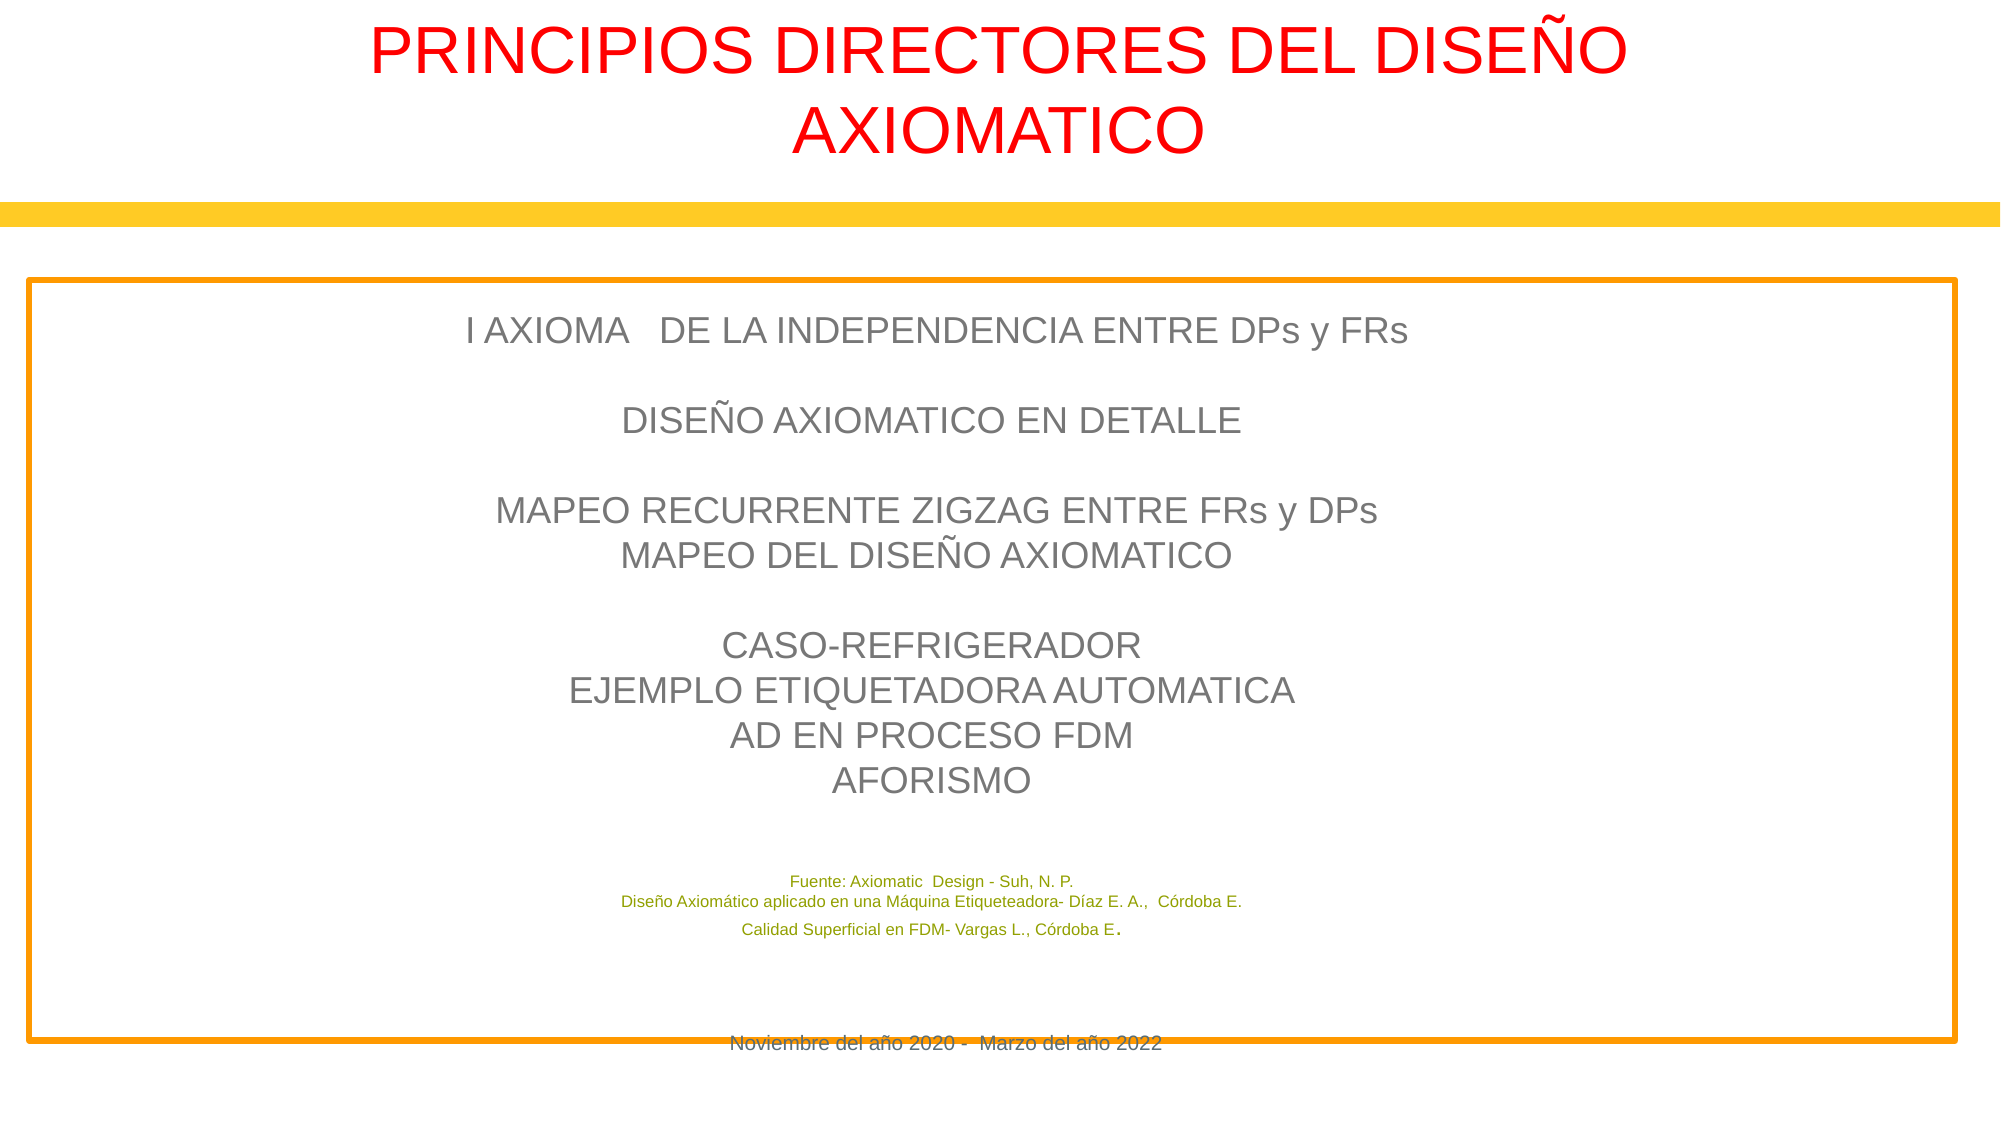

PRINCIPIOS DIRECTORES DEL DISEÑO AXIOMATICO

 I AXIOMA   DE LA INDEPENDENCIA ENTRE DPs y FRs

DISEÑO AXIOMATICO EN DETALLE
 MAPEO RECURRENTE ZIGZAG ENTRE FRs y DPs
MAPEO DEL DISEÑO AXIOMATICO
CASO-REFRIGERADOR
EJEMPLO ETIQUETADORA AUTOMATICA
AD EN PROCESO FDM
AFORISMO

Fuente: Axiomatic  Design - Suh, N. P.
Diseño Axiomático aplicado en una Máquina Etiqueteadora- Díaz E. A.,  Córdoba E.
Calidad Superficial en FDM- Vargas L., Córdoba E.
                                                                                   Noviembre del año 2020 -  Marzo del año 2022